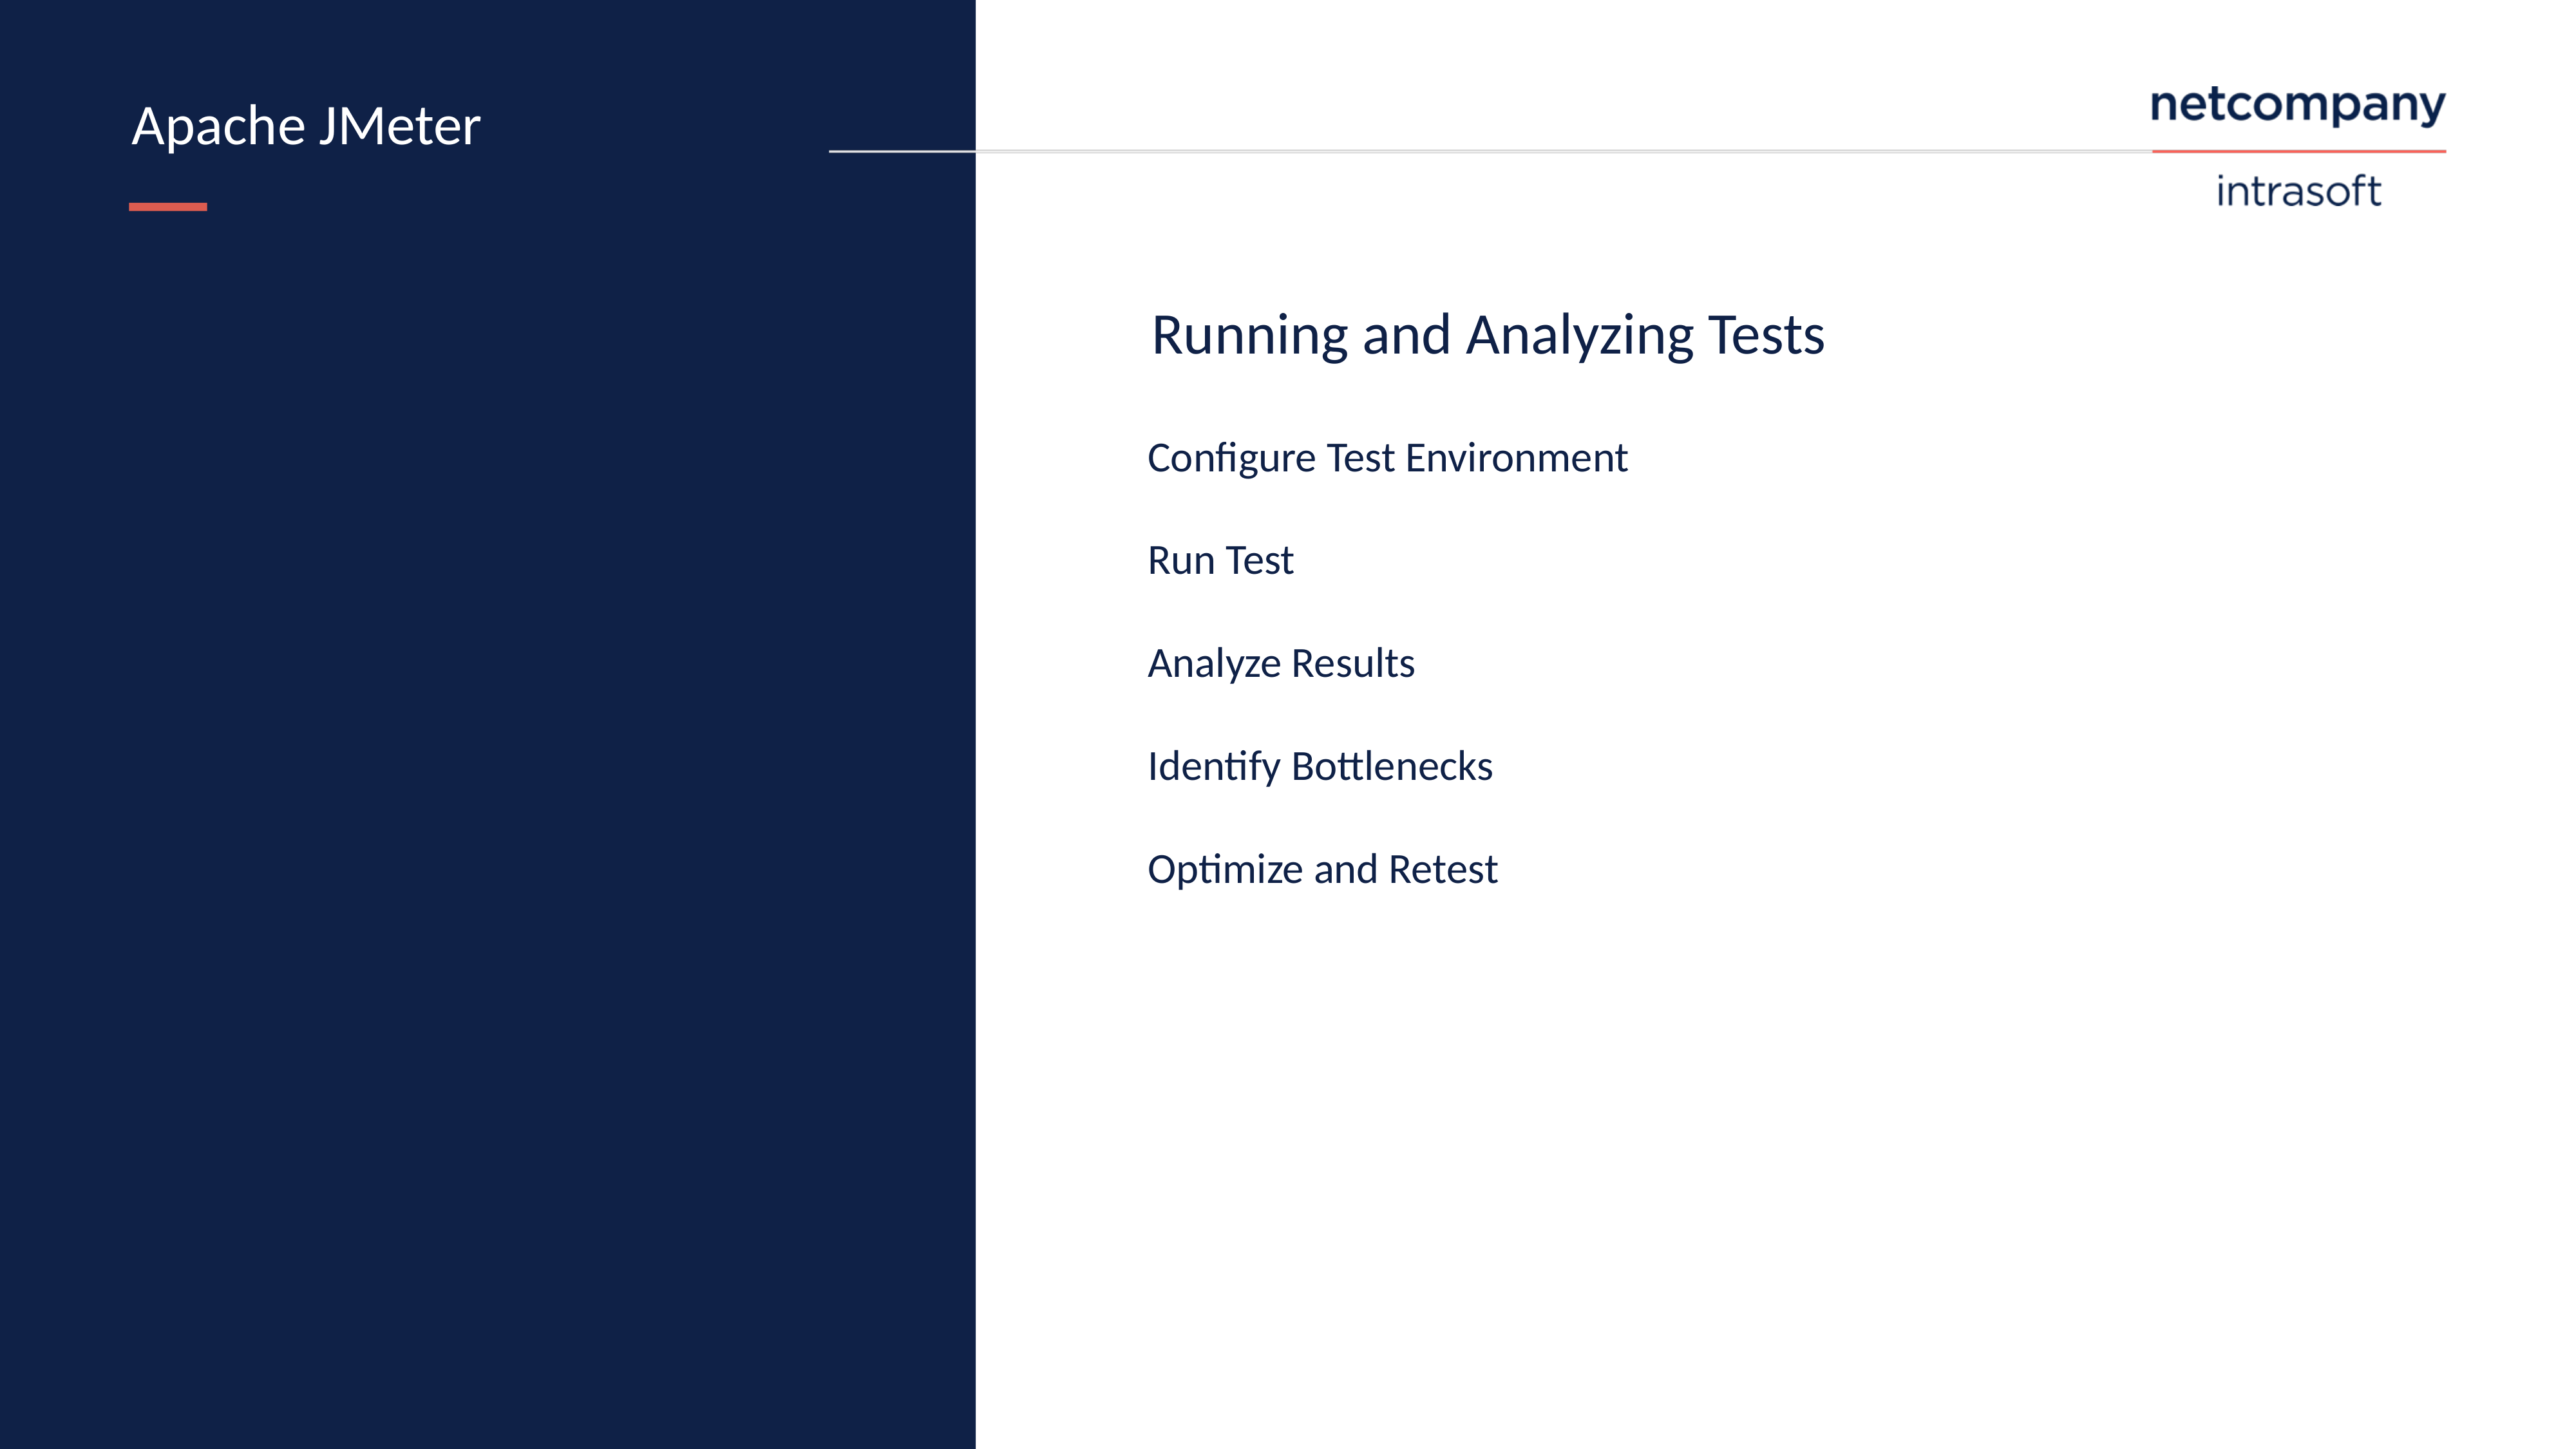

Apache JMeter

 Running and Analyzing Tests

Configure Test Environment

Run Test

Analyze Results

Identify Bottlenecks

Optimize and Retest